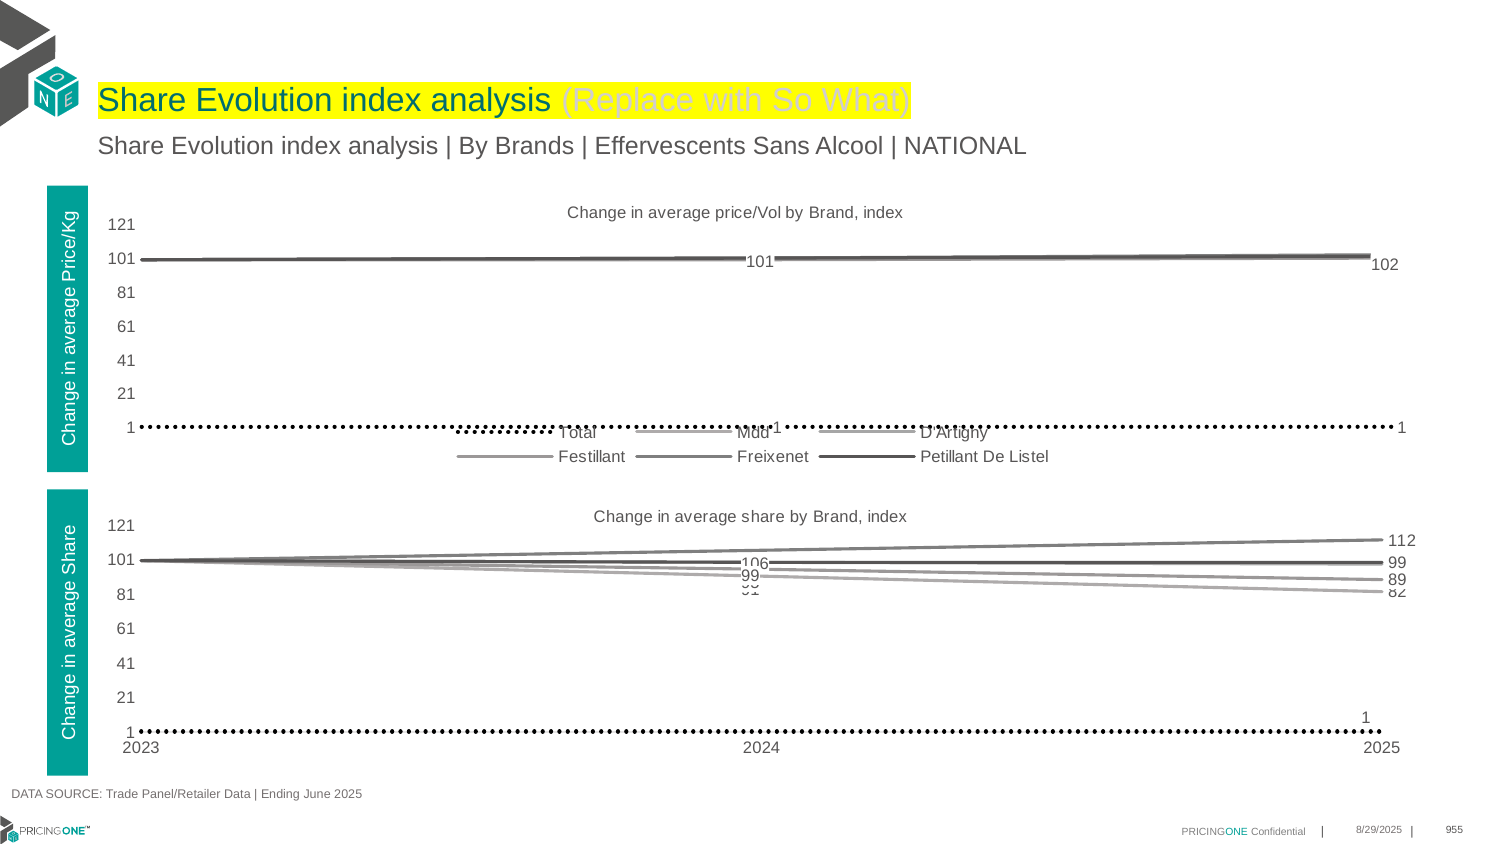

# Share Evolution index analysis (Replace with So What)
Share Evolution index analysis | By Brands | Effervescents Sans Alcool | NATIONAL

### Chart: Change in average price/Vol by Brand, index

| Category | Total | Mdd | D'Artigny | Festillant | Freixenet | Petillant De Listel |
|---|---|---|---|---|---|---|
| 2023 | 1.0 | 100.0 | 100.0 | 100.0 | 100.0 | 100.0 |
| 2024 | 1.026355006634684 | 101.0 | 101.0 | 100.0 | 101.0 | 101.0 |
| 2025 | 1.0536899050729815 | 102.0 | 102.0 | 101.0 | 103.0 | 102.0 |
Change in average Price/Kg

### Chart: Change in average share by Brand, index

| Category | Total | Mdd | D'Artigny | Festillant | Freixenet | Petillant De Listel |
|---|---|---|---|---|---|---|
| 2023 | 1.0 | 100.0 | 100.0 | 100.0 | 100.0 | 100.0 |
| 2024 | 1.0 | 91.0 | 99.0 | 95.0 | 106.0 | 99.0 |
| 2025 | 1.0 | 82.0 | 98.0 | 89.0 | 112.0 | 99.0 |
Change in average Share
DATA SOURCE: Trade Panel/Retailer Data | Ending June 2025

8/29/2025
955